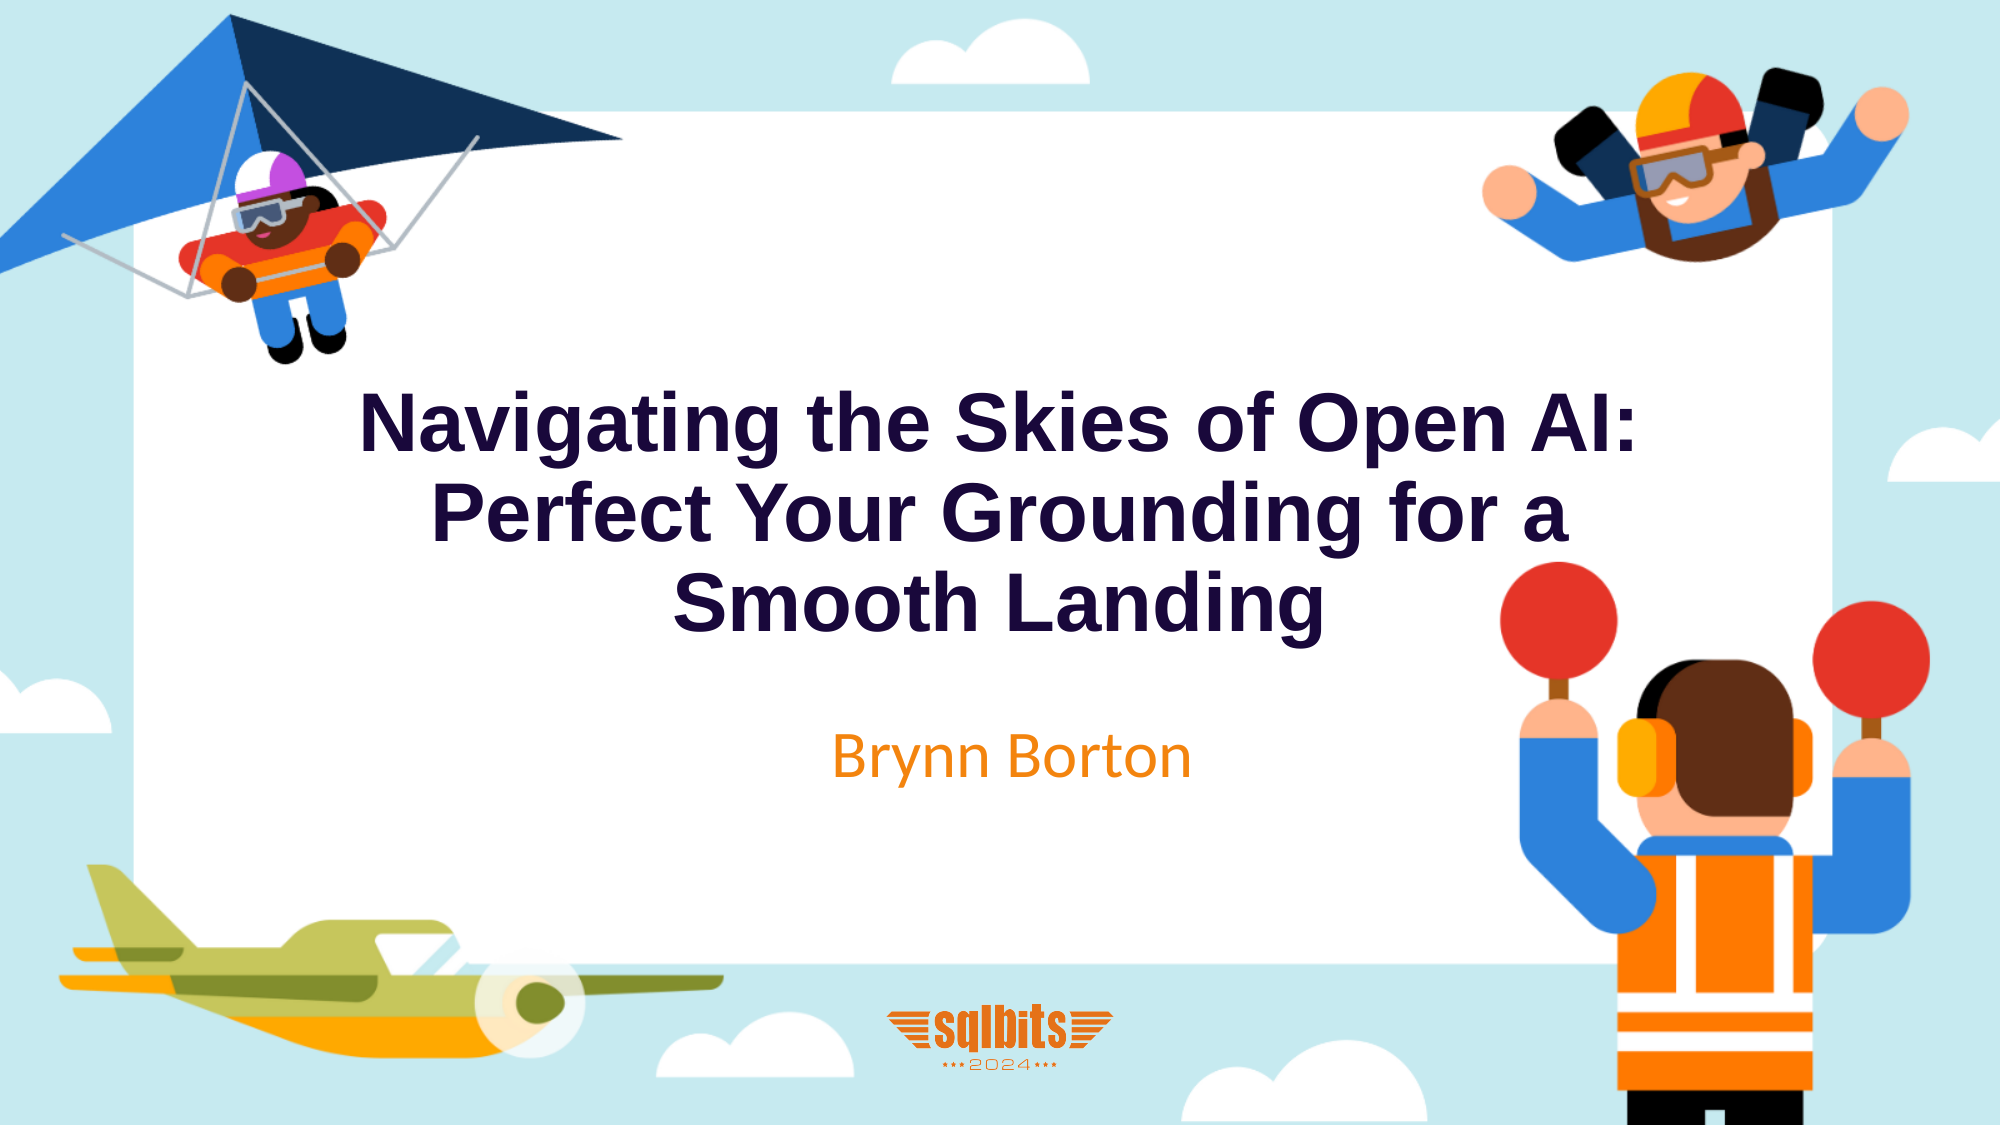

# Navigating the Skies of Open AI: Perfect Your Grounding for a Smooth Landing
Brynn Borton